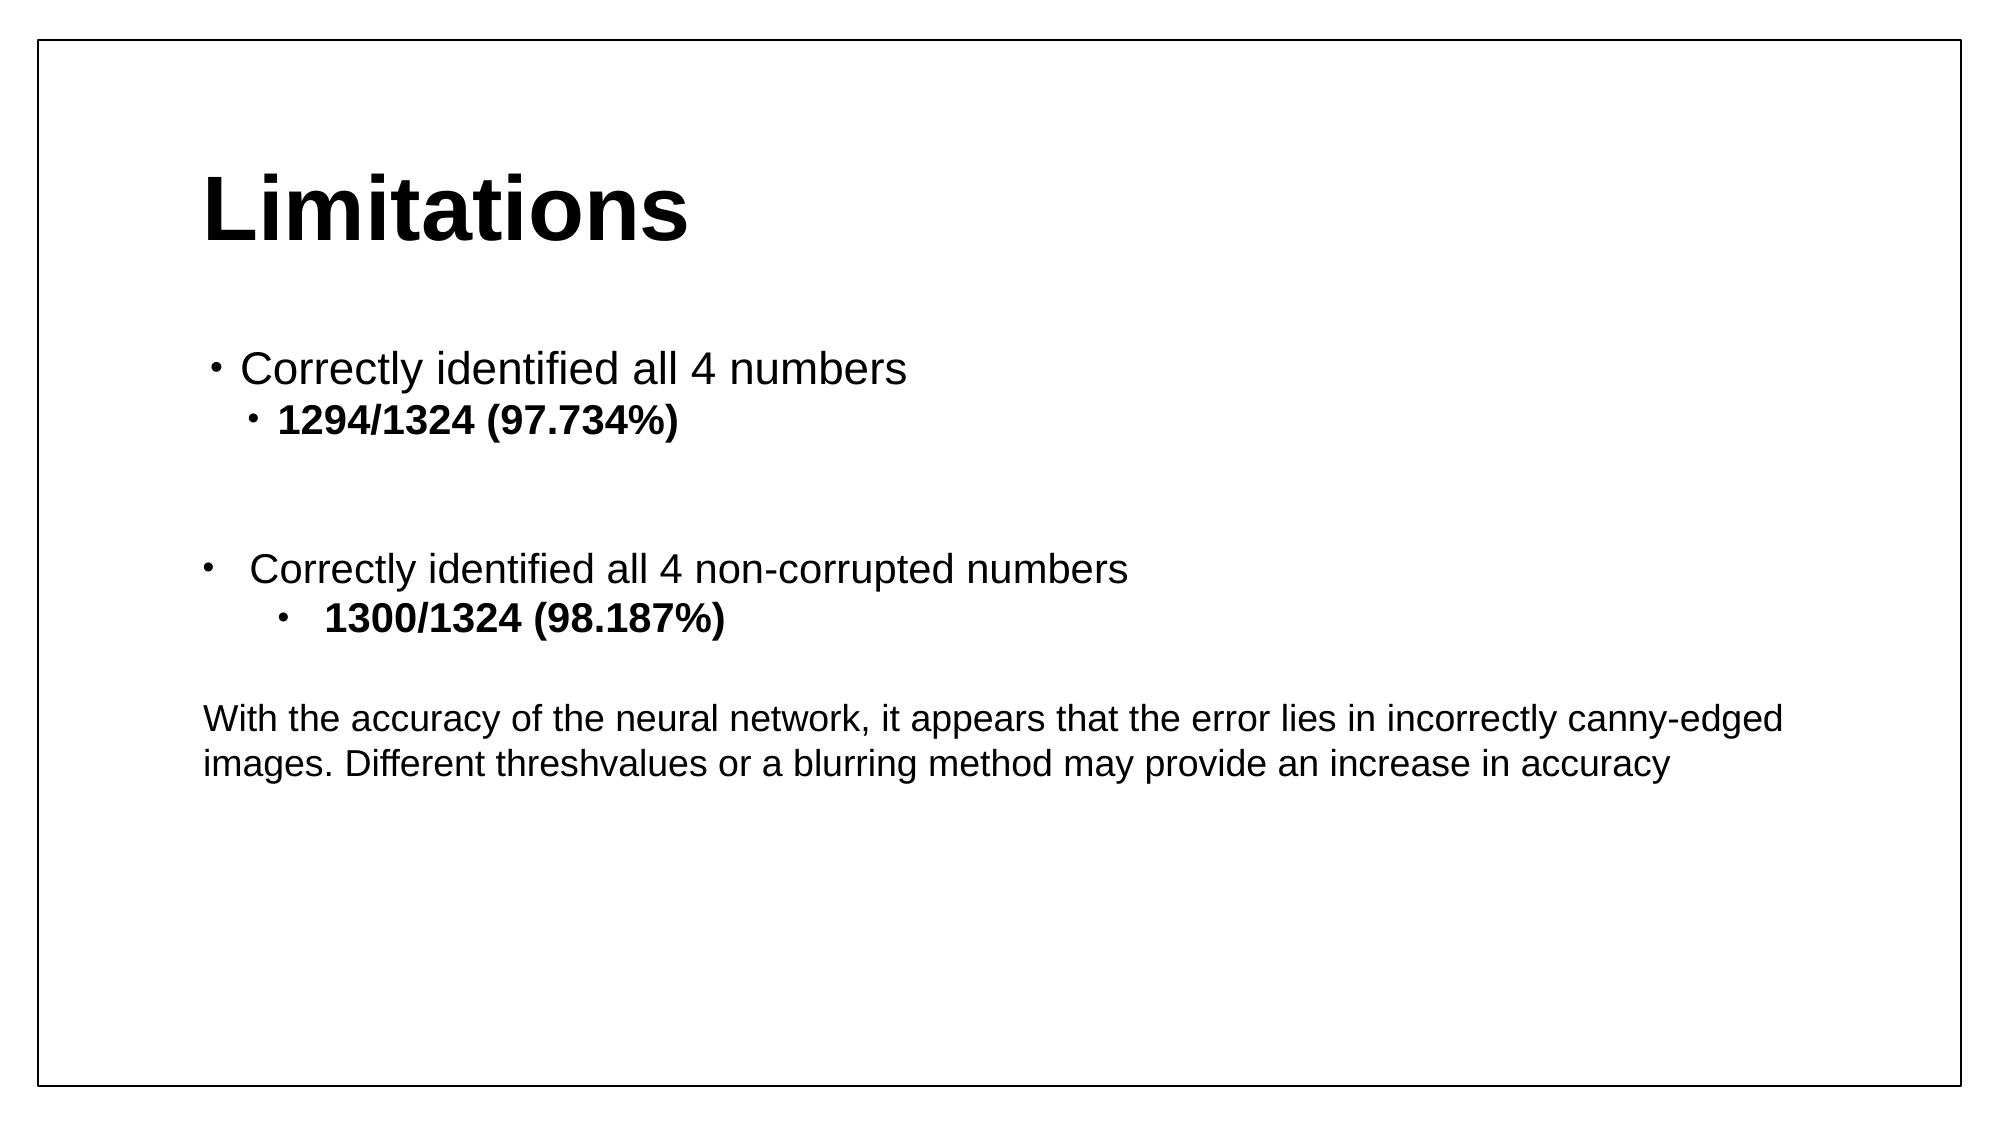

# Limitations
Correctly identified all 4 numbers
1294/1324 (97.734%)

Correctly identified all 4 non-corrupted numbers
1300/1324 (98.187%)

With the accuracy of the neural network, it appears that the error lies in incorrectly canny-edged images. Different threshvalues or a blurring method may provide an increase in accuracy